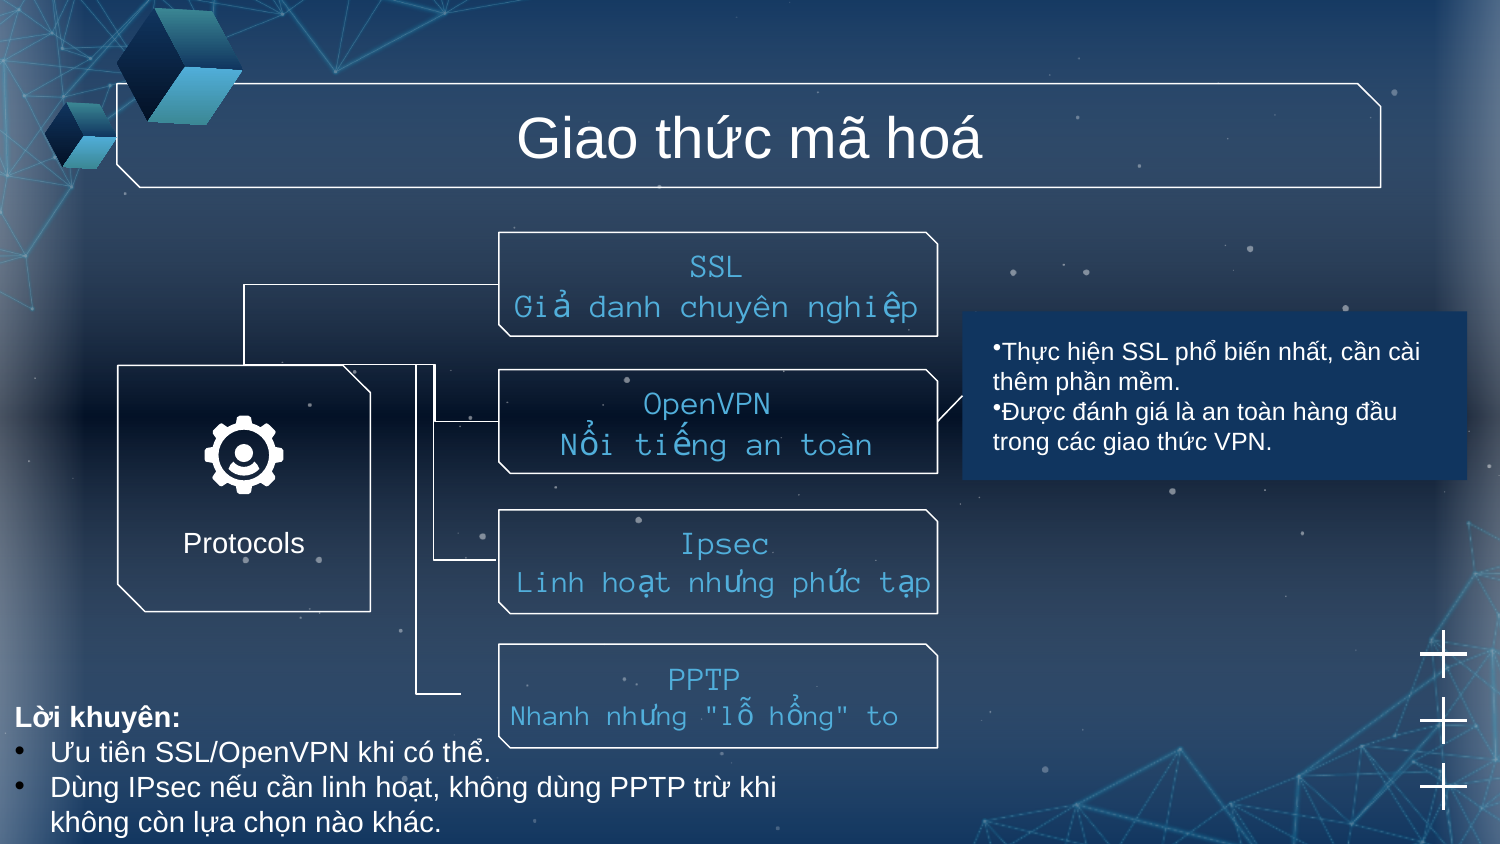

# Giao thức mã hoá

SSL
Giả danh chuyên nghiệp

Thực hiện SSL phổ biến nhất, cần cài thêm phần mềm.
Được đánh giá là an toàn hàng đầu trong các giao thức VPN.

OpenVPN
Nổi tiếng an toàn

Protocols

Ipsec
Linh hoạt nhưng phức tạp

PPTP
Nhanh nhưng "lỗ hổng" to
Lời khuyên:
Ưu tiên SSL/OpenVPN khi có thể.
Dùng IPsec nếu cần linh hoạt, không dùng PPTP trừ khi không còn lựa chọn nào khác.